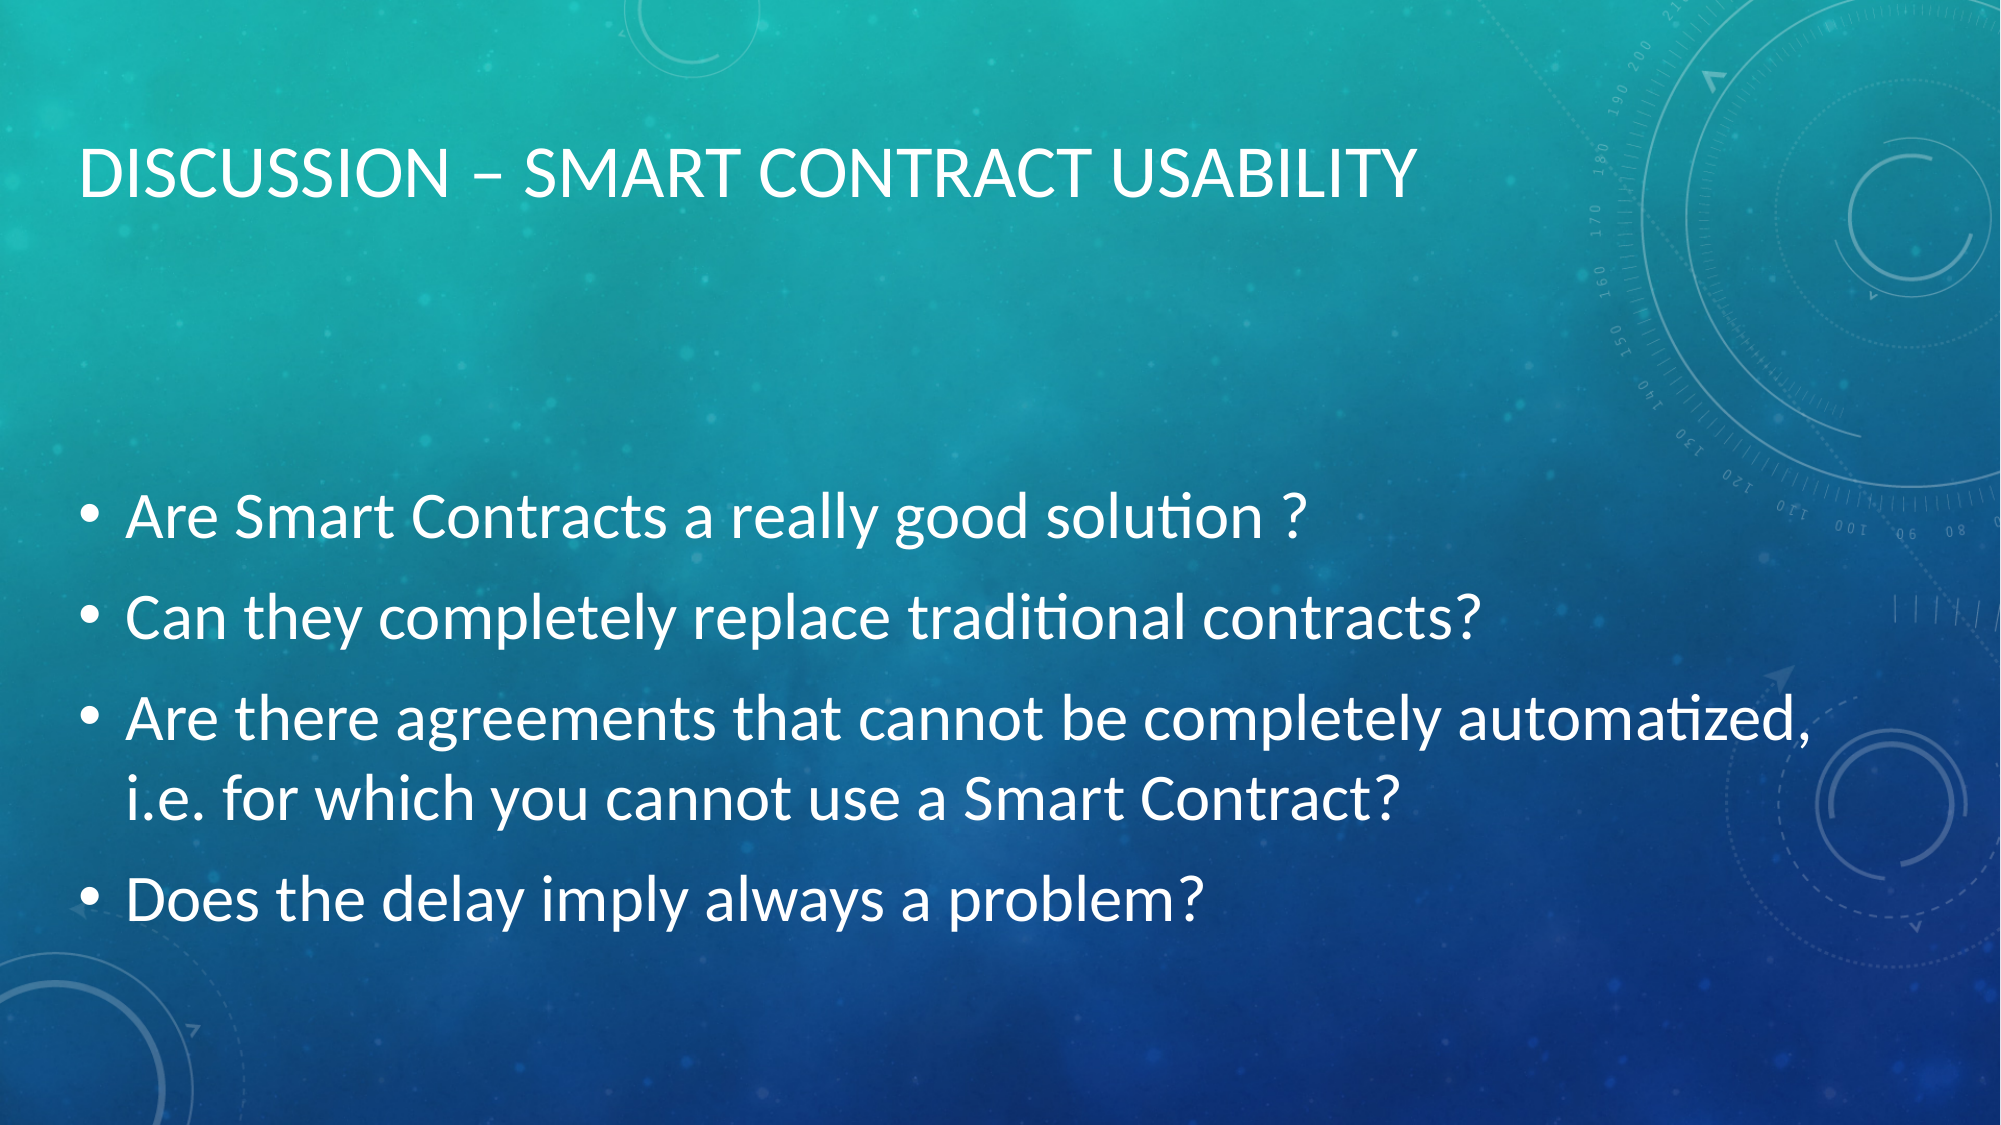

# Discussion – Smart contract Usability

Are Smart Contracts a really good solution ?
Can they completely replace traditional contracts?
Are there agreements that cannot be completely automatized, i.e. for which you cannot use a Smart Contract?
Does the delay imply always a problem?